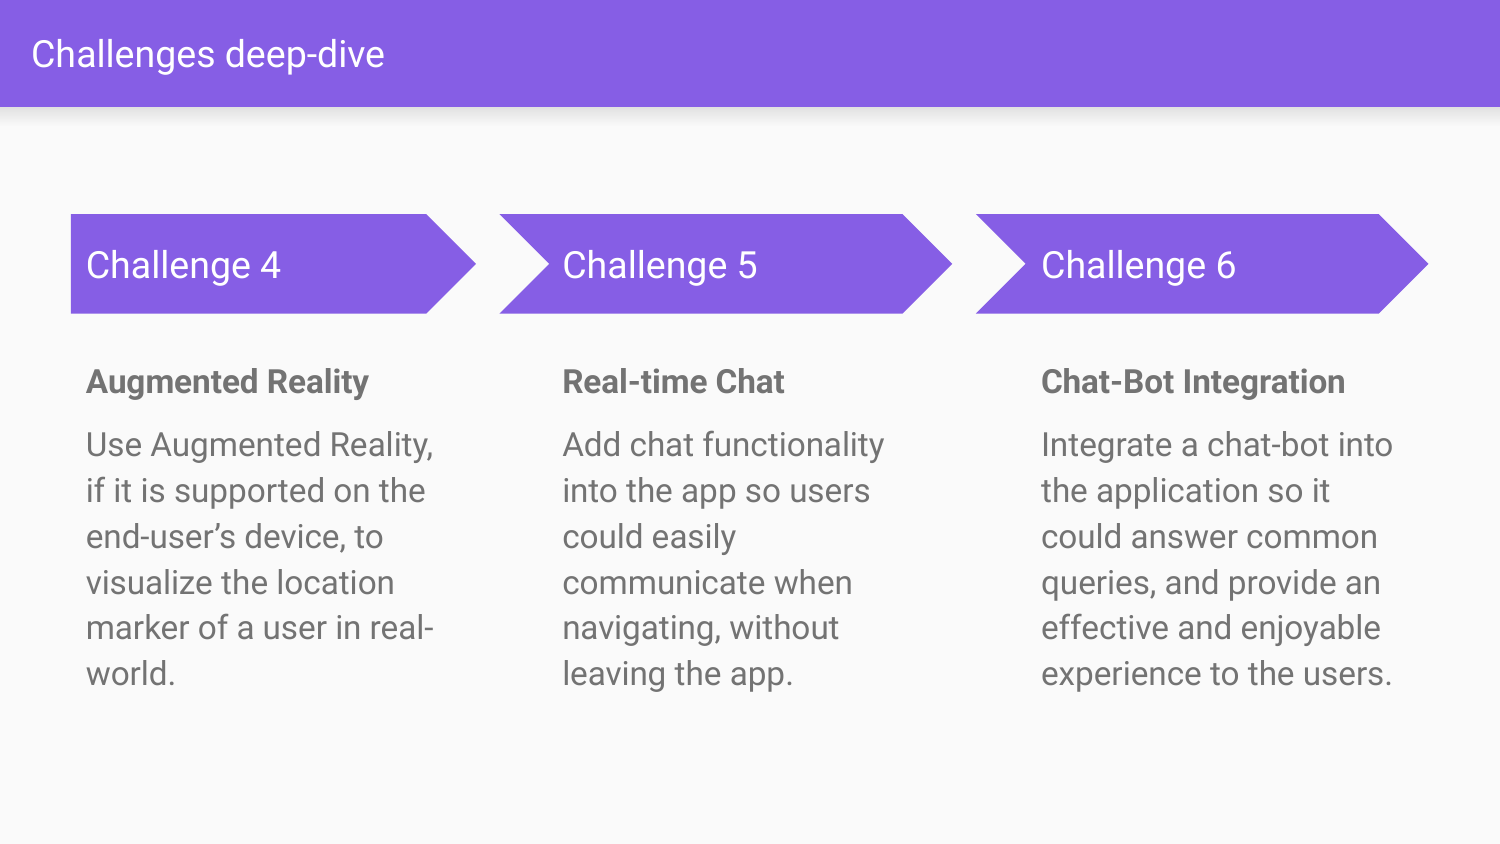

# Challenges deep-dive

Challenge 4
Challenge 5
Challenge 6
Augmented Reality
Use Augmented Reality, if it is supported on the end-user’s device, to visualize the location marker of a user in real-world.
Real-time Chat
Add chat functionality into the app so users could easily communicate when navigating, without leaving the app.
Chat-Bot Integration
Integrate a chat-bot into the application so it could answer common queries, and provide an effective and enjoyable experience to the users.